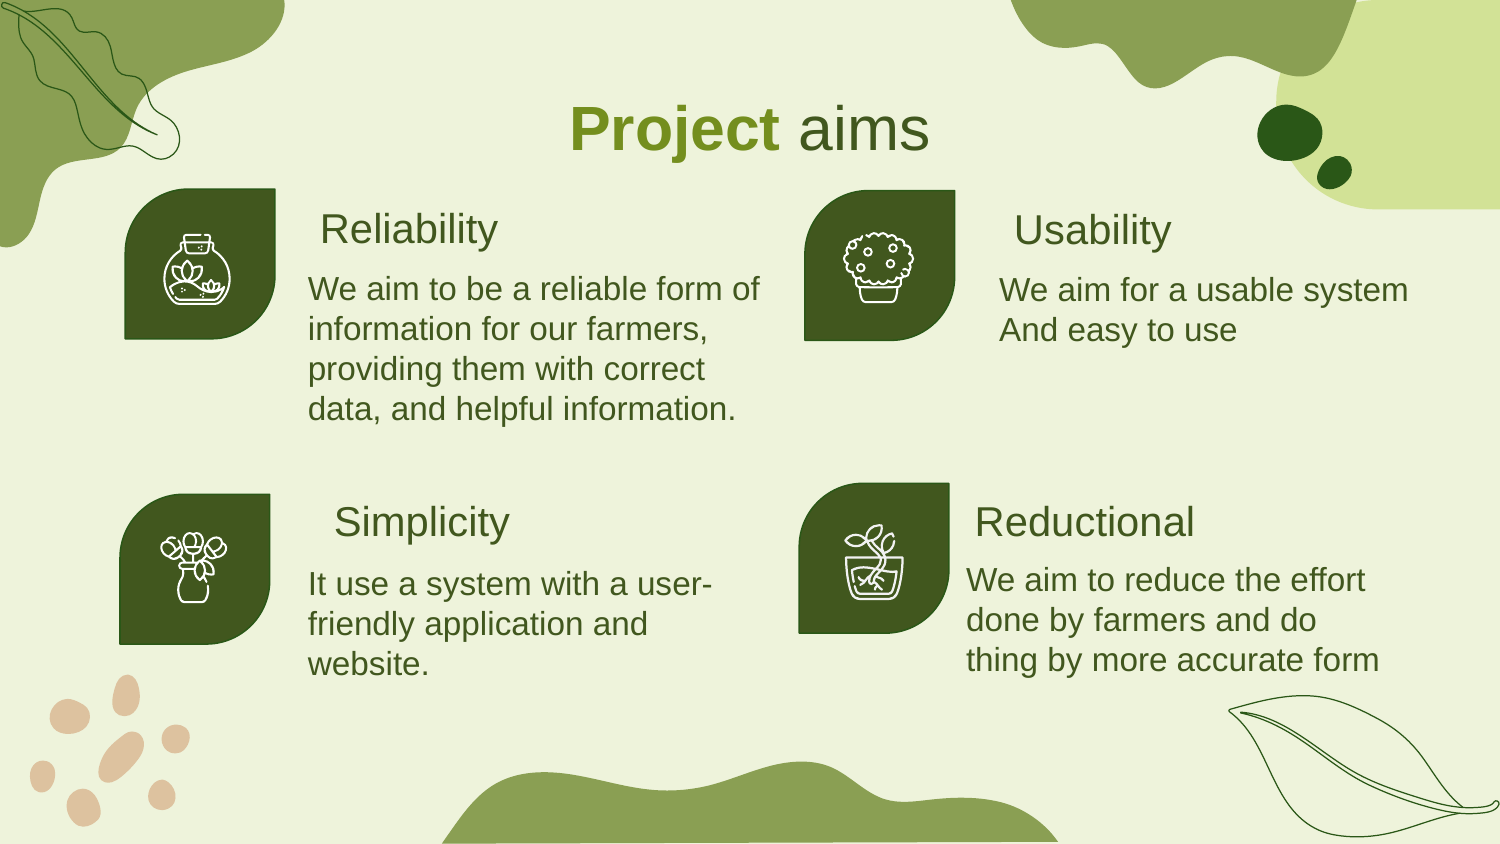

Project aims

Reliability

Usability

We aim to be a reliable form of information for our farmers, providing them with correct data, and helpful information.
We aim for a usable system
And easy to use

Reductional
# Simplicity

We aim to reduce the effort done by farmers and do thing by more accurate form
It use a system with a user- friendly application and website.